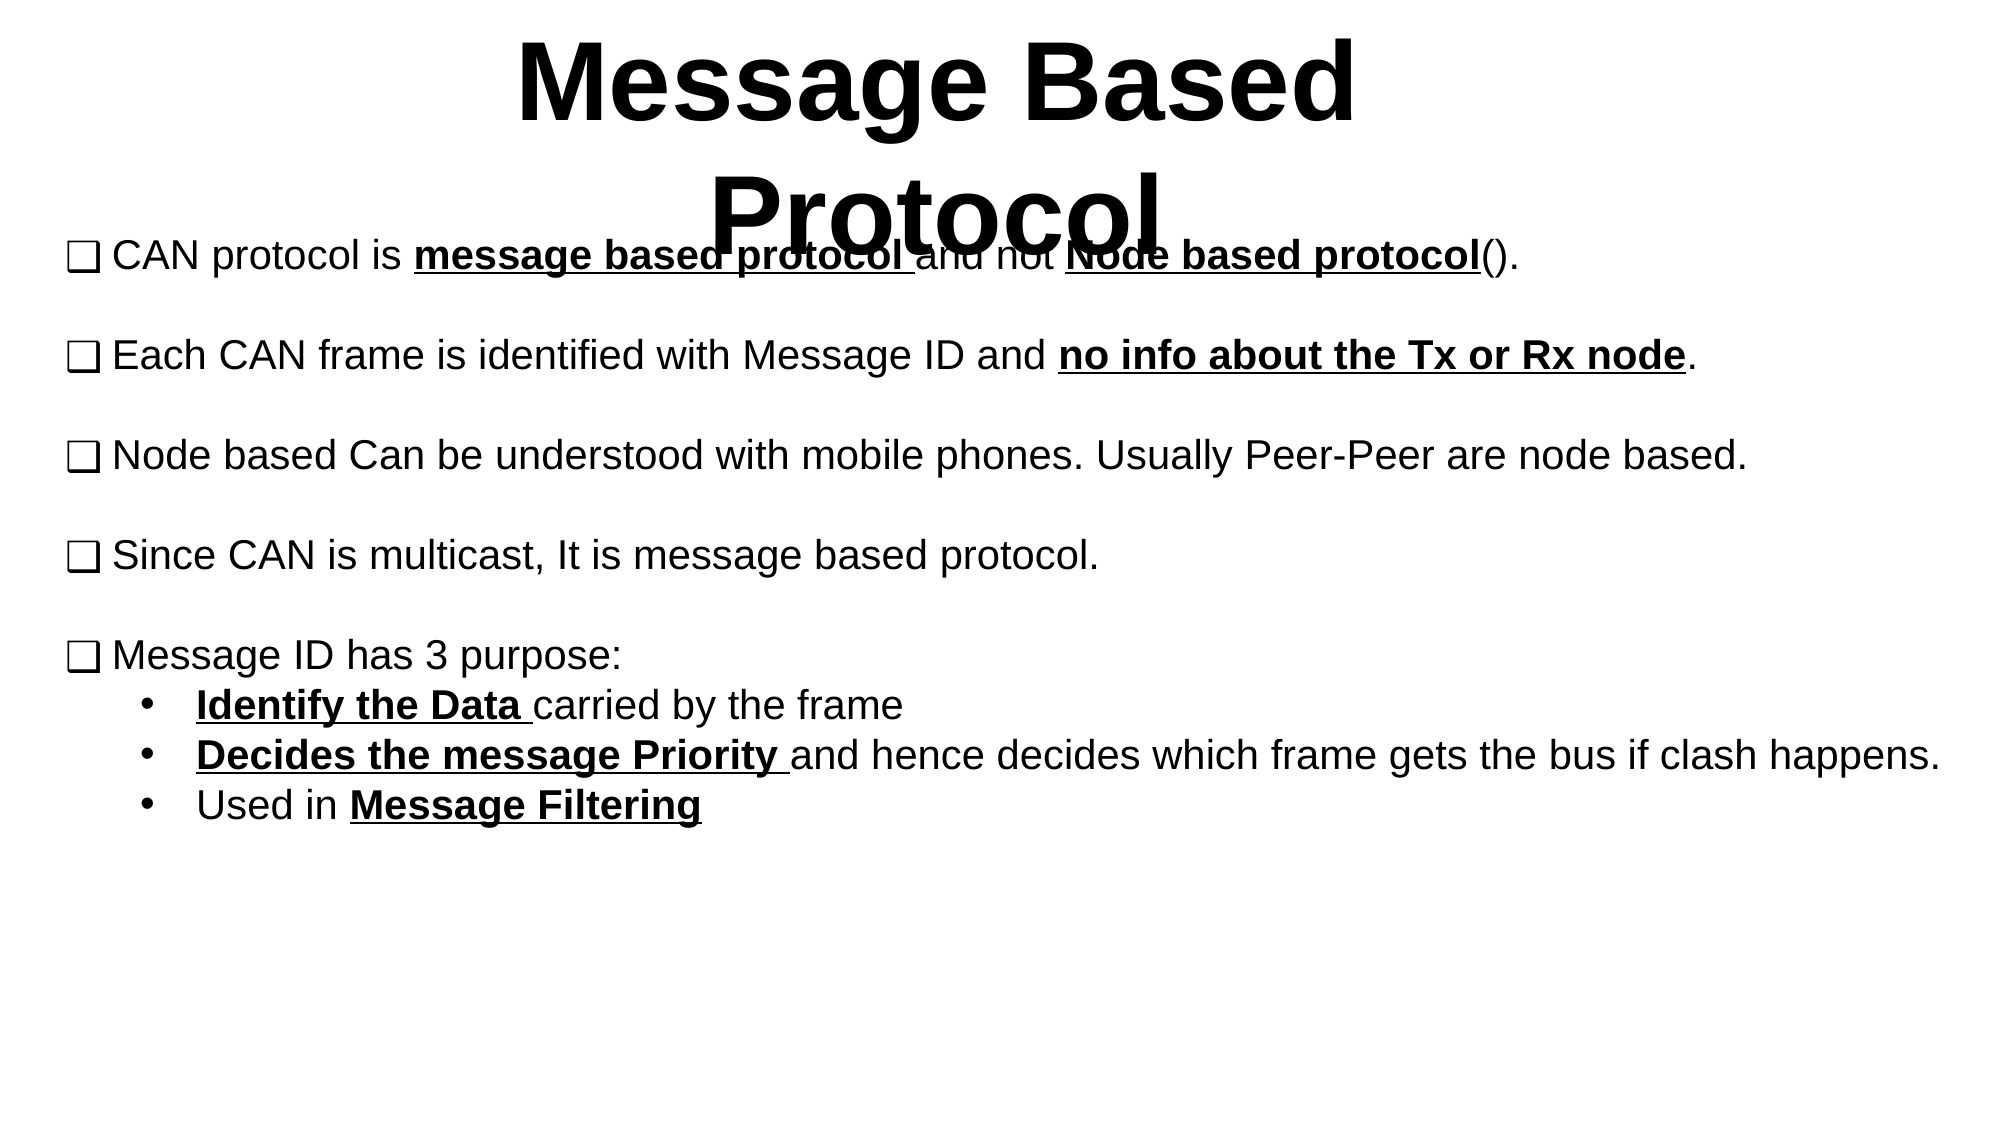

Message Based Protocol
CAN protocol is message based protocol and not Node based protocol().

Each CAN frame is identified with Message ID and no info about the Tx or Rx node.

Node based Can be understood with mobile phones. Usually Peer-Peer are node based.

Since CAN is multicast, It is message based protocol.

Message ID has 3 purpose:
Identify the Data carried by the frame
Decides the message Priority and hence decides which frame gets the bus if clash happens.
Used in Message Filtering